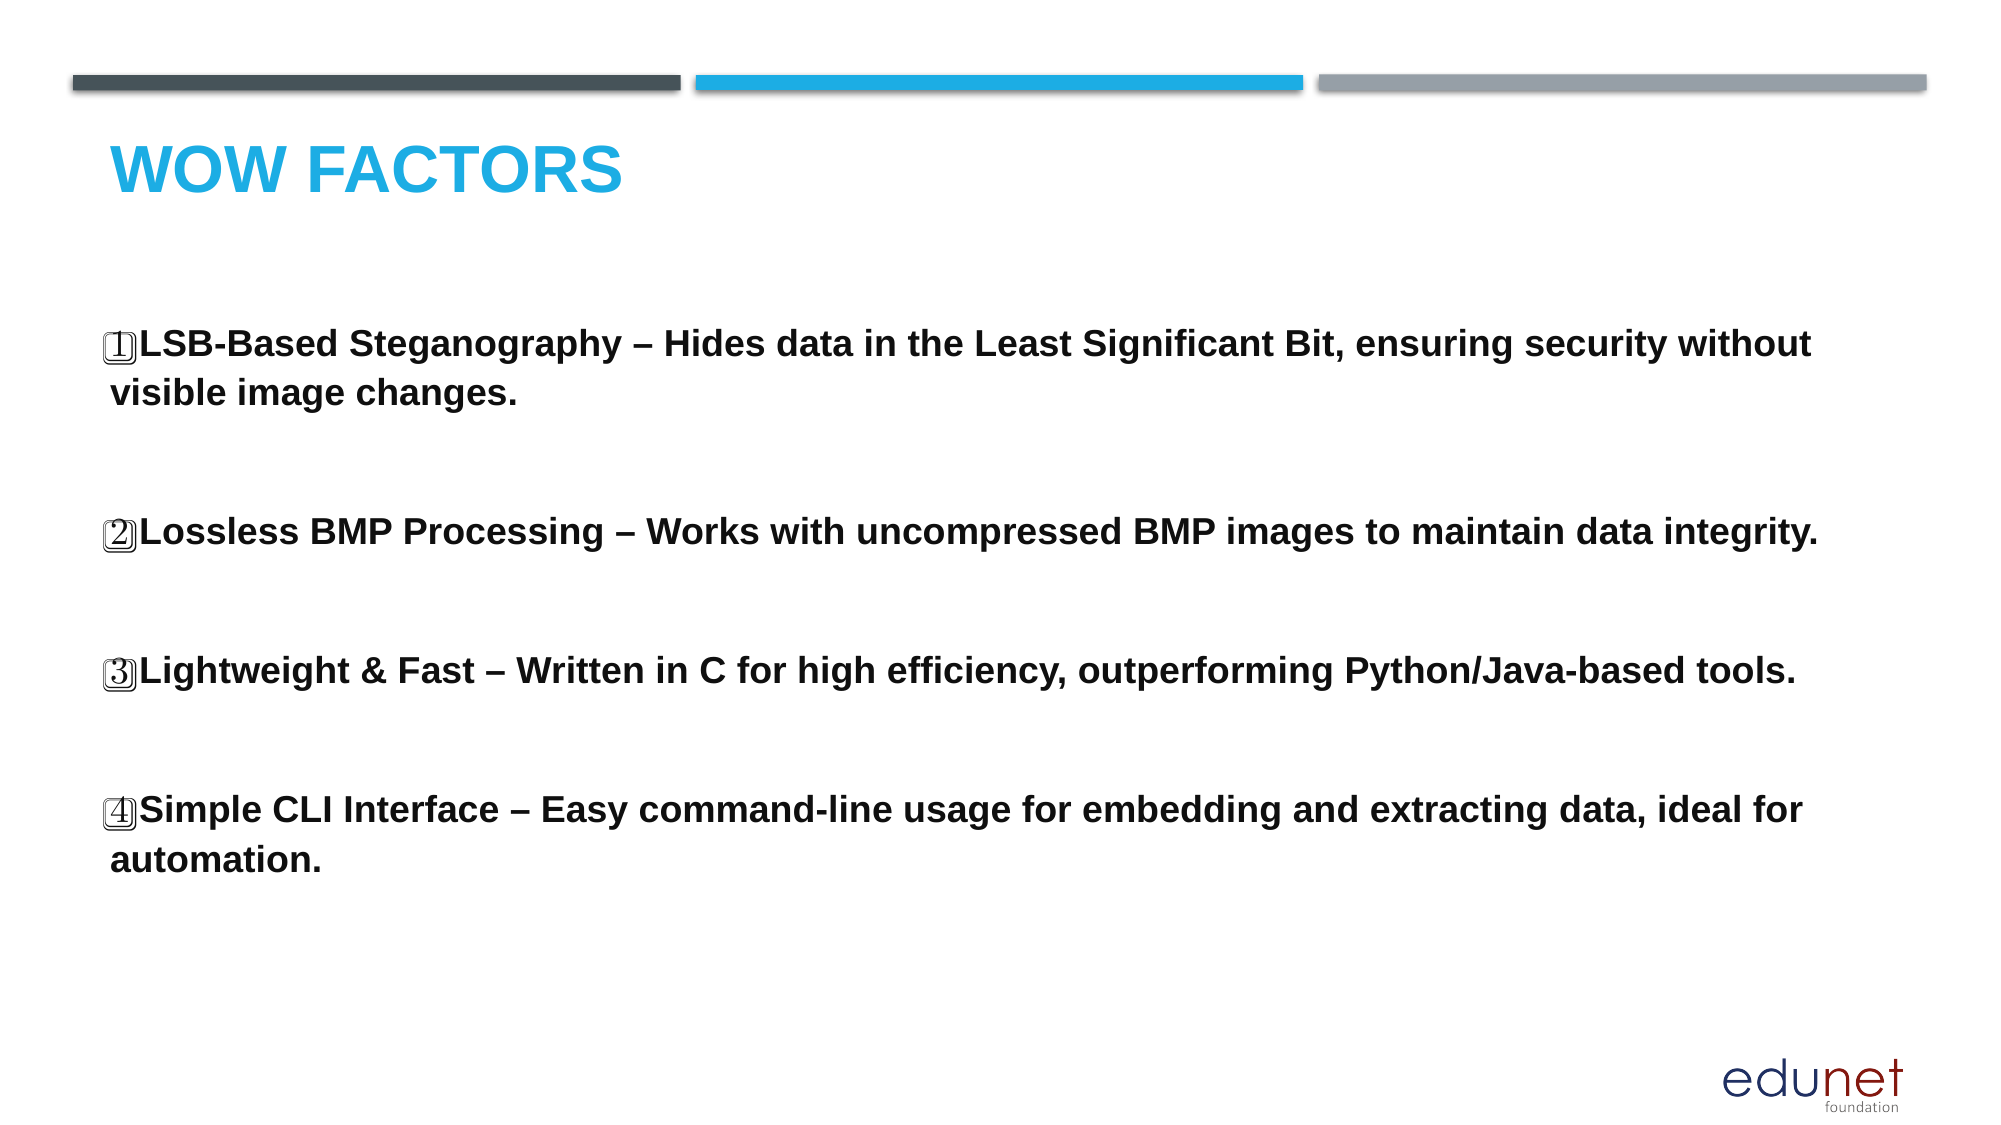

Wow factors
1️⃣ LSB-Based Steganography – Hides data in the Least Significant Bit, ensuring security without visible image changes.

2️⃣ Lossless BMP Processing – Works with uncompressed BMP images to maintain data integrity.

3️⃣ Lightweight & Fast – Written in C for high efficiency, outperforming Python/Java-based tools.

4️⃣ Simple CLI Interface – Easy command-line usage for embedding and extracting data, ideal for automation.